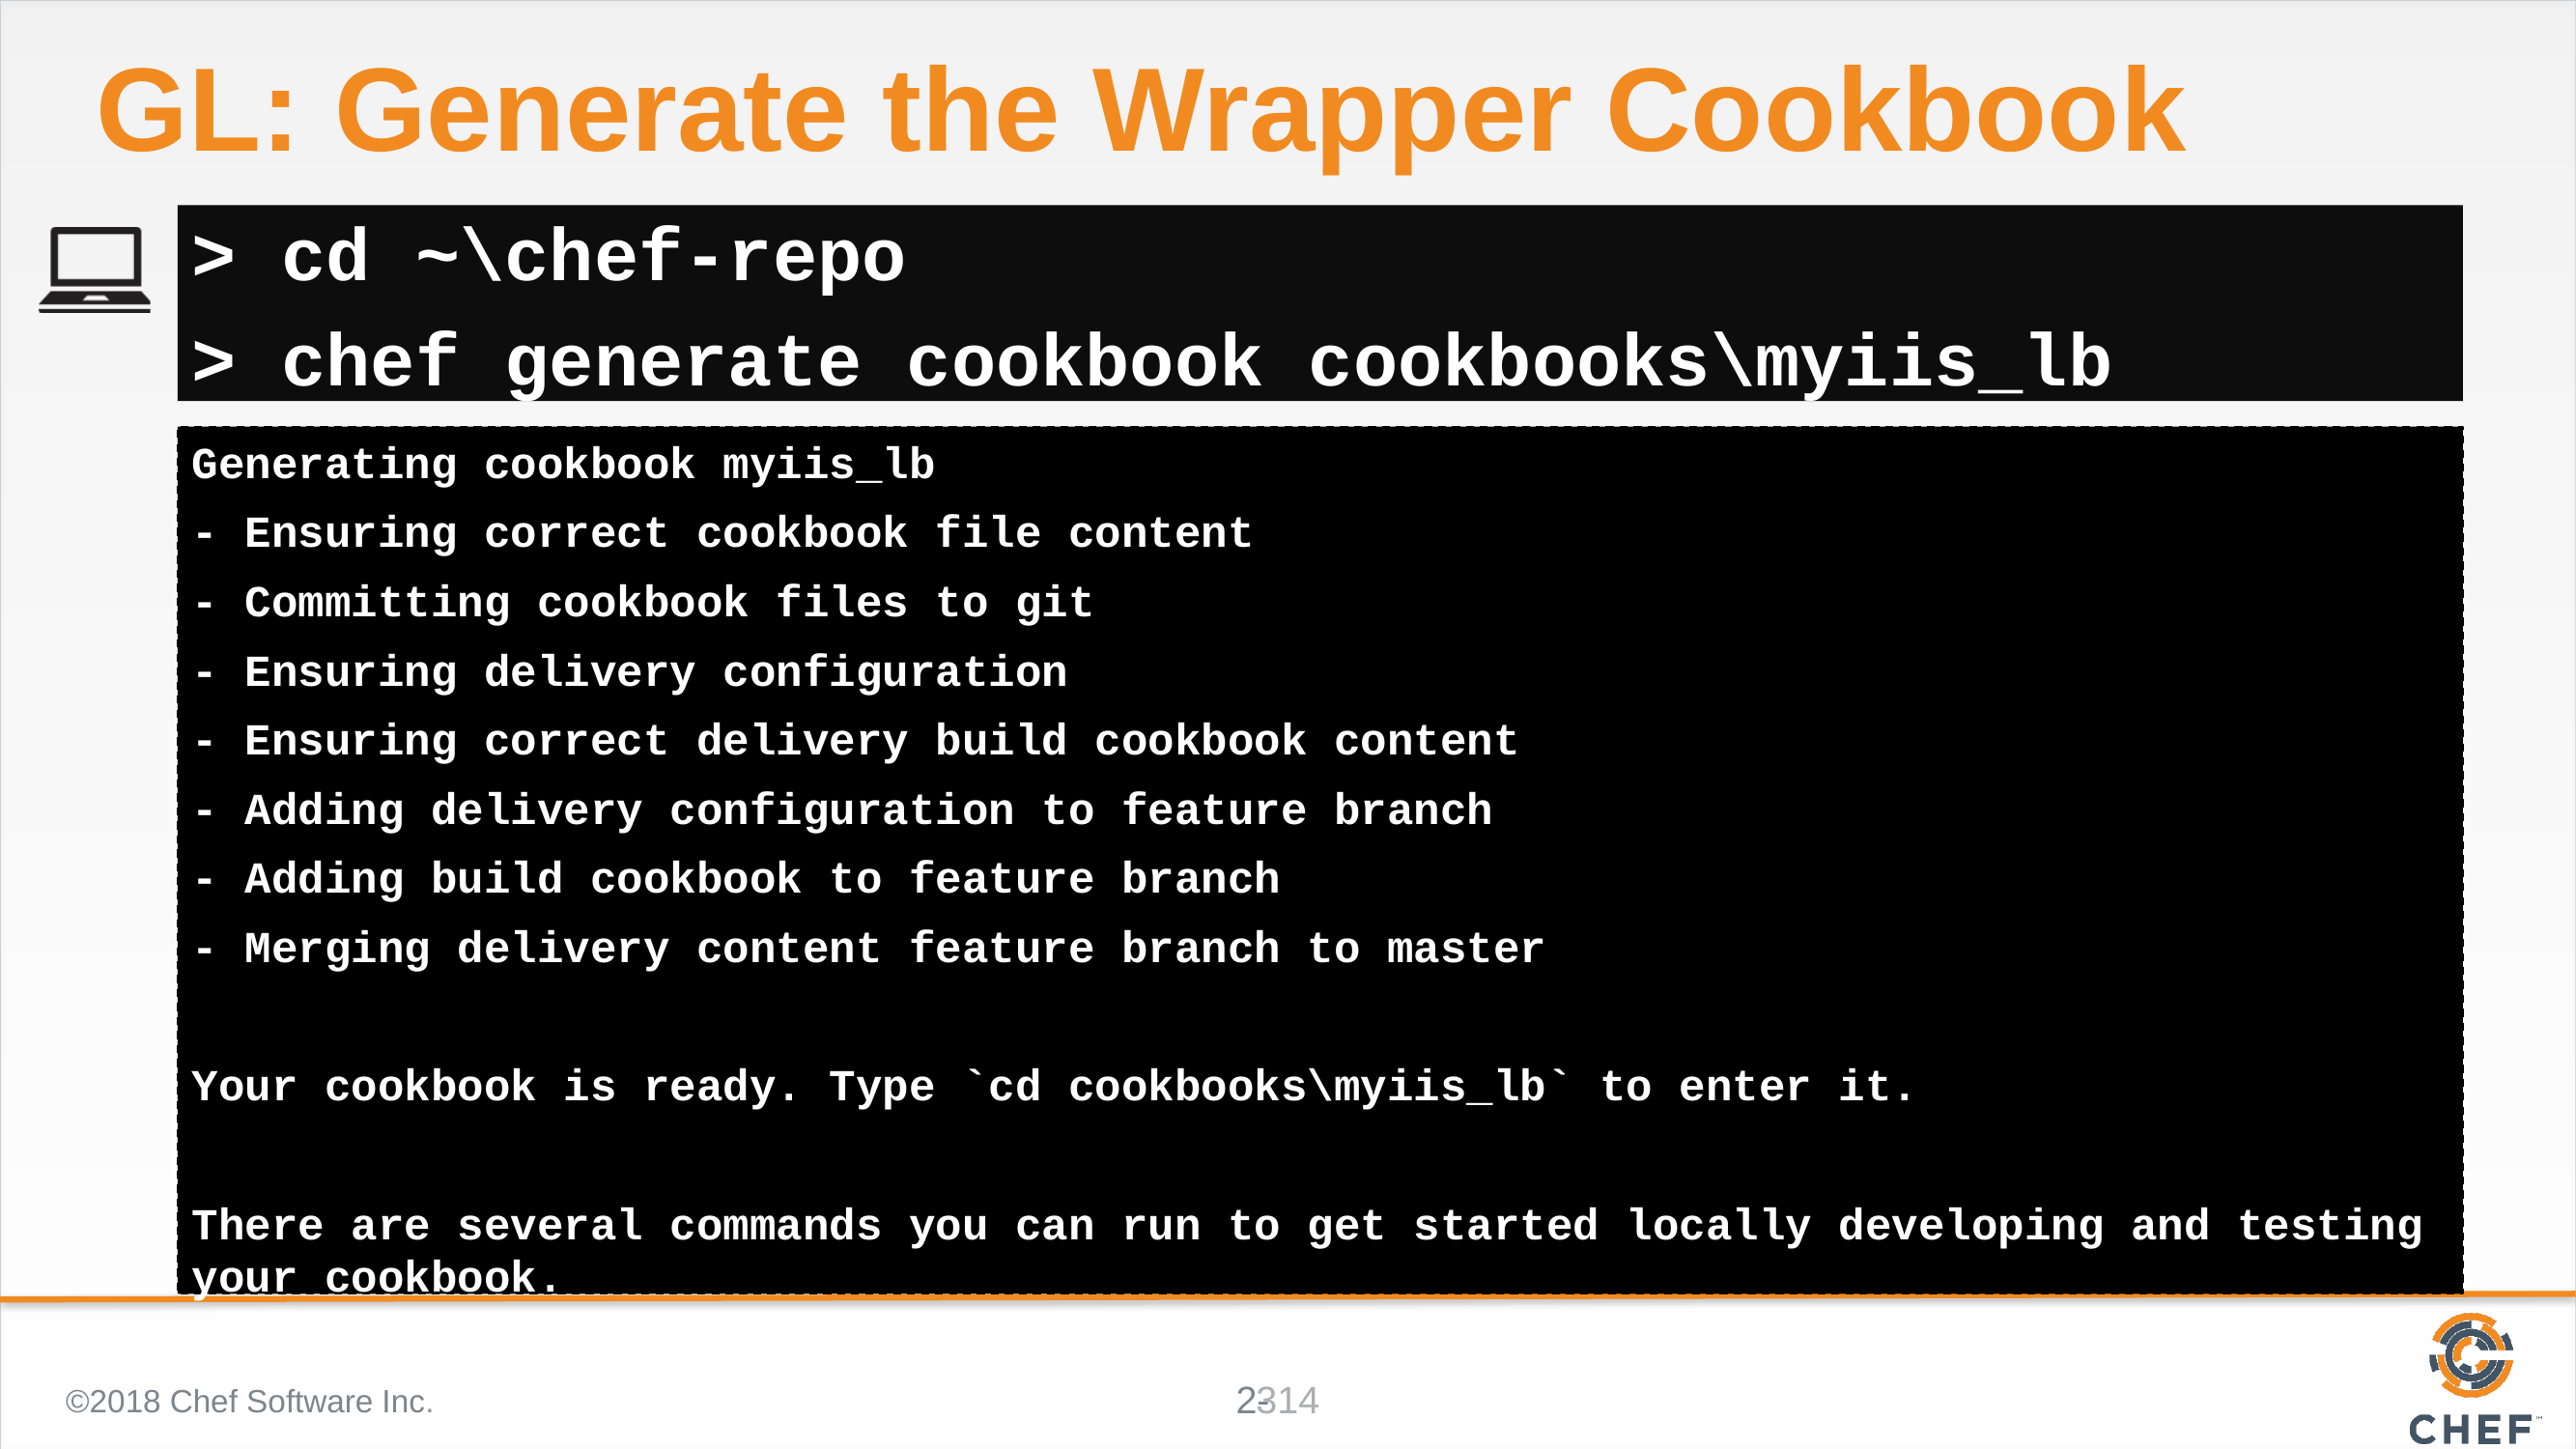

# GL: Generate the Wrapper Cookbook
> cd ~\chef-repo
> chef generate cookbook cookbooks\myiis_lb
Generating cookbook myiis_lb
- Ensuring correct cookbook file content
- Committing cookbook files to git
- Ensuring delivery configuration
- Ensuring correct delivery build cookbook content
- Adding delivery configuration to feature branch
- Adding build cookbook to feature branch
- Merging delivery content feature branch to master

Your cookbook is ready. Type `cd cookbooks\myiis_lb` to enter it.

There are several commands you can run to get started locally developing and testing your cookbook.
©2018 Chef Software Inc.
314